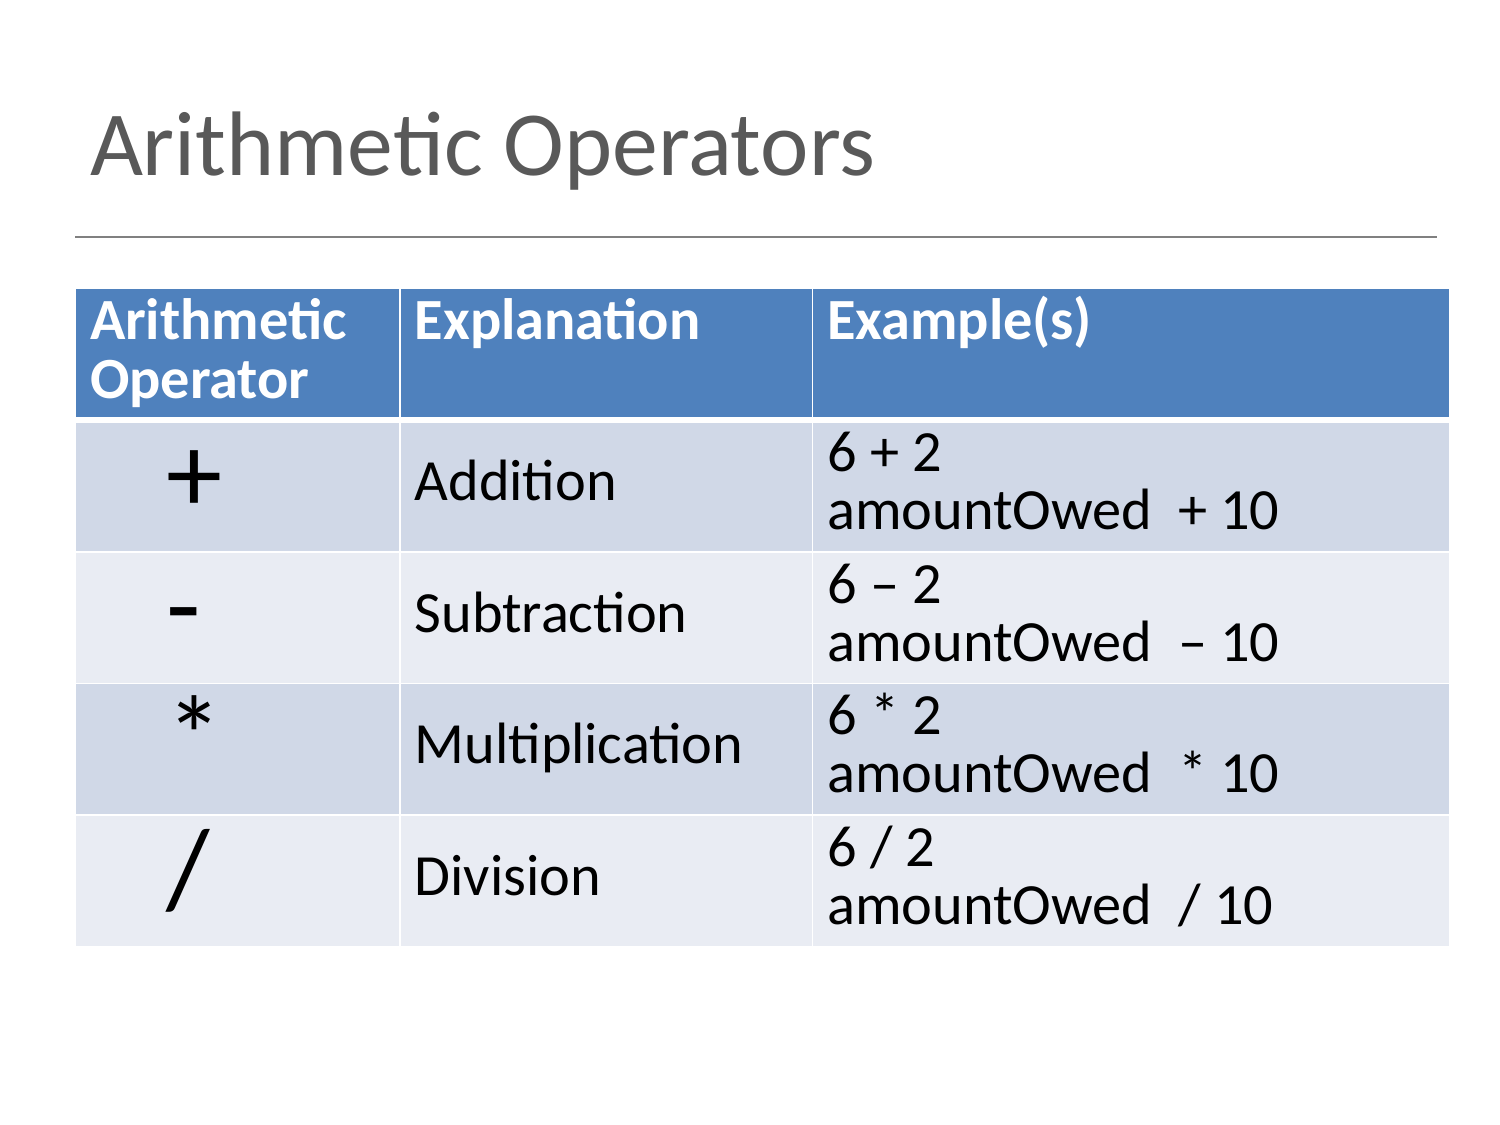

# Arithmetic Operators
| Arithmetic Operator | Explanation | Example(s) |
| --- | --- | --- |
| + | Addition | 6 + 2 amountOwed + 10 |
| - | Subtraction | 6 – 2 amountOwed – 10 |
| \* | Multiplication | 6 \* 2 amountOwed \* 10 |
| / | Division | 6 / 2 amountOwed / 10 |